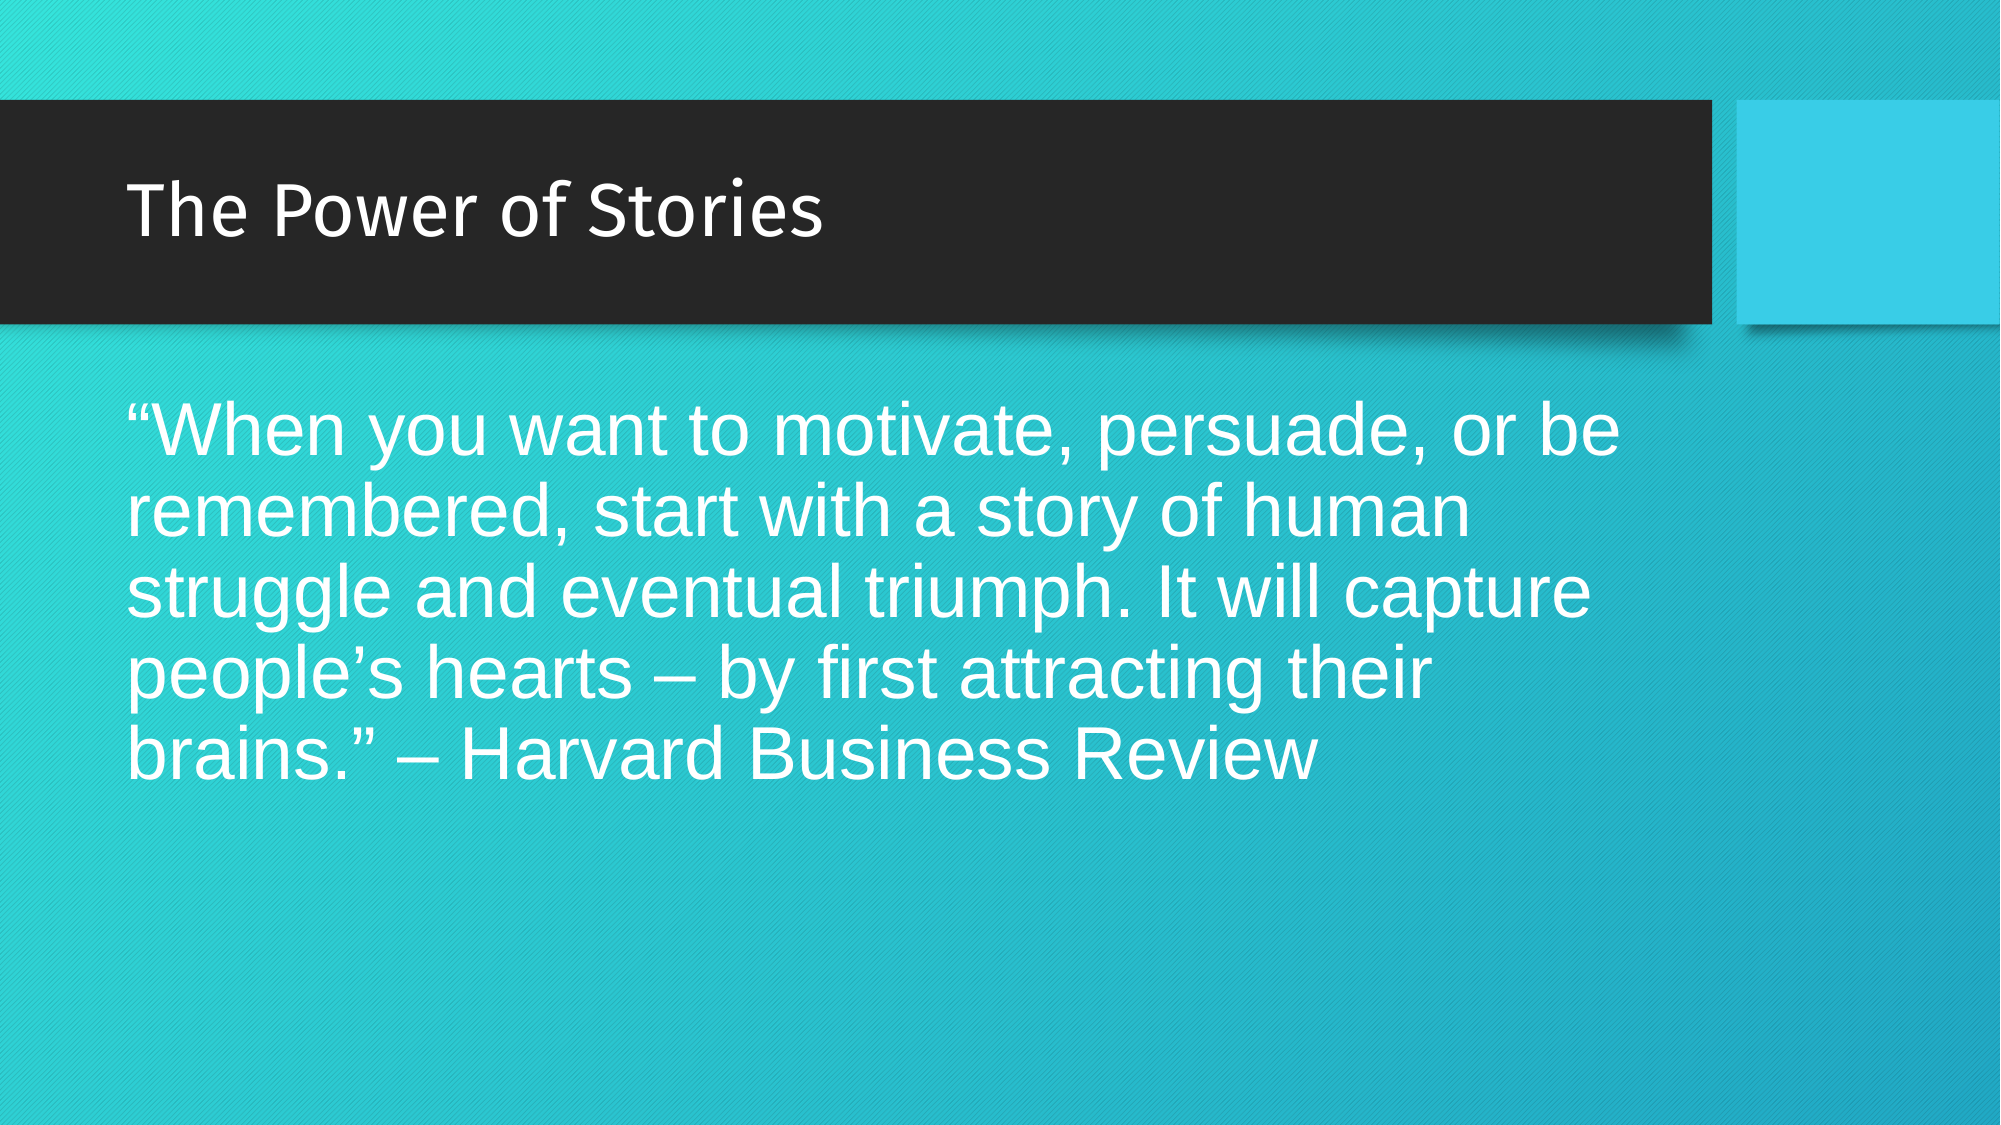

# The Power of Stories
“When you want to motivate, persuade, or be remembered, start with a story of human struggle and eventual triumph. It will capture people’s hearts – by first attracting their brains.” – Harvard Business Review